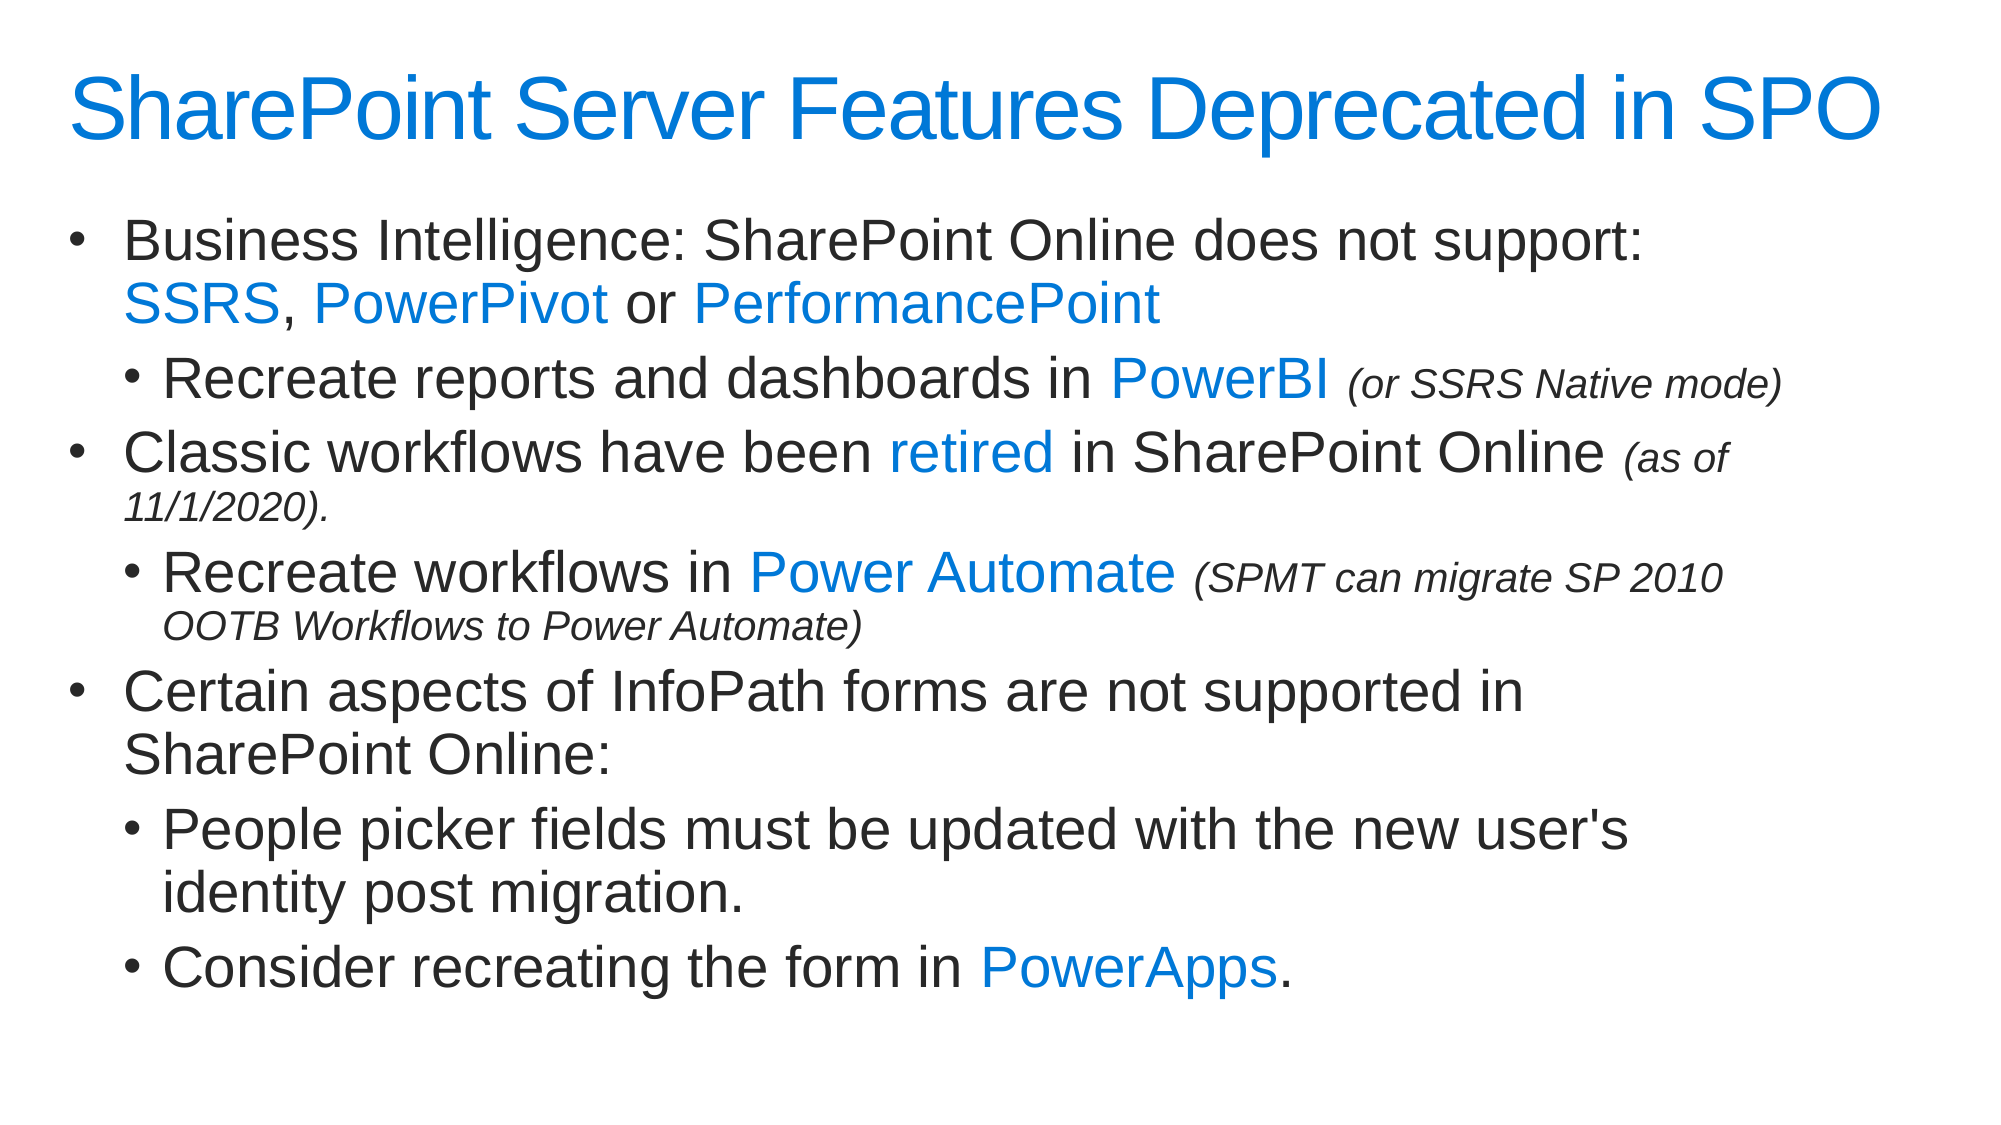

# SharePoint Server Features Deprecated in SPO
Business Intelligence: SharePoint Online does not support: SSRS, PowerPivot or PerformancePoint
Recreate reports and dashboards in PowerBI (or SSRS Native mode)
Classic workflows have been retired in SharePoint Online (as of 11/1/2020).
Recreate workflows in Power Automate (SPMT can migrate SP 2010 OOTB Workflows to Power Automate)
Certain aspects of InfoPath forms are not supported in SharePoint Online:
People picker fields must be updated with the new user's identity post migration.
Consider recreating the form in PowerApps.